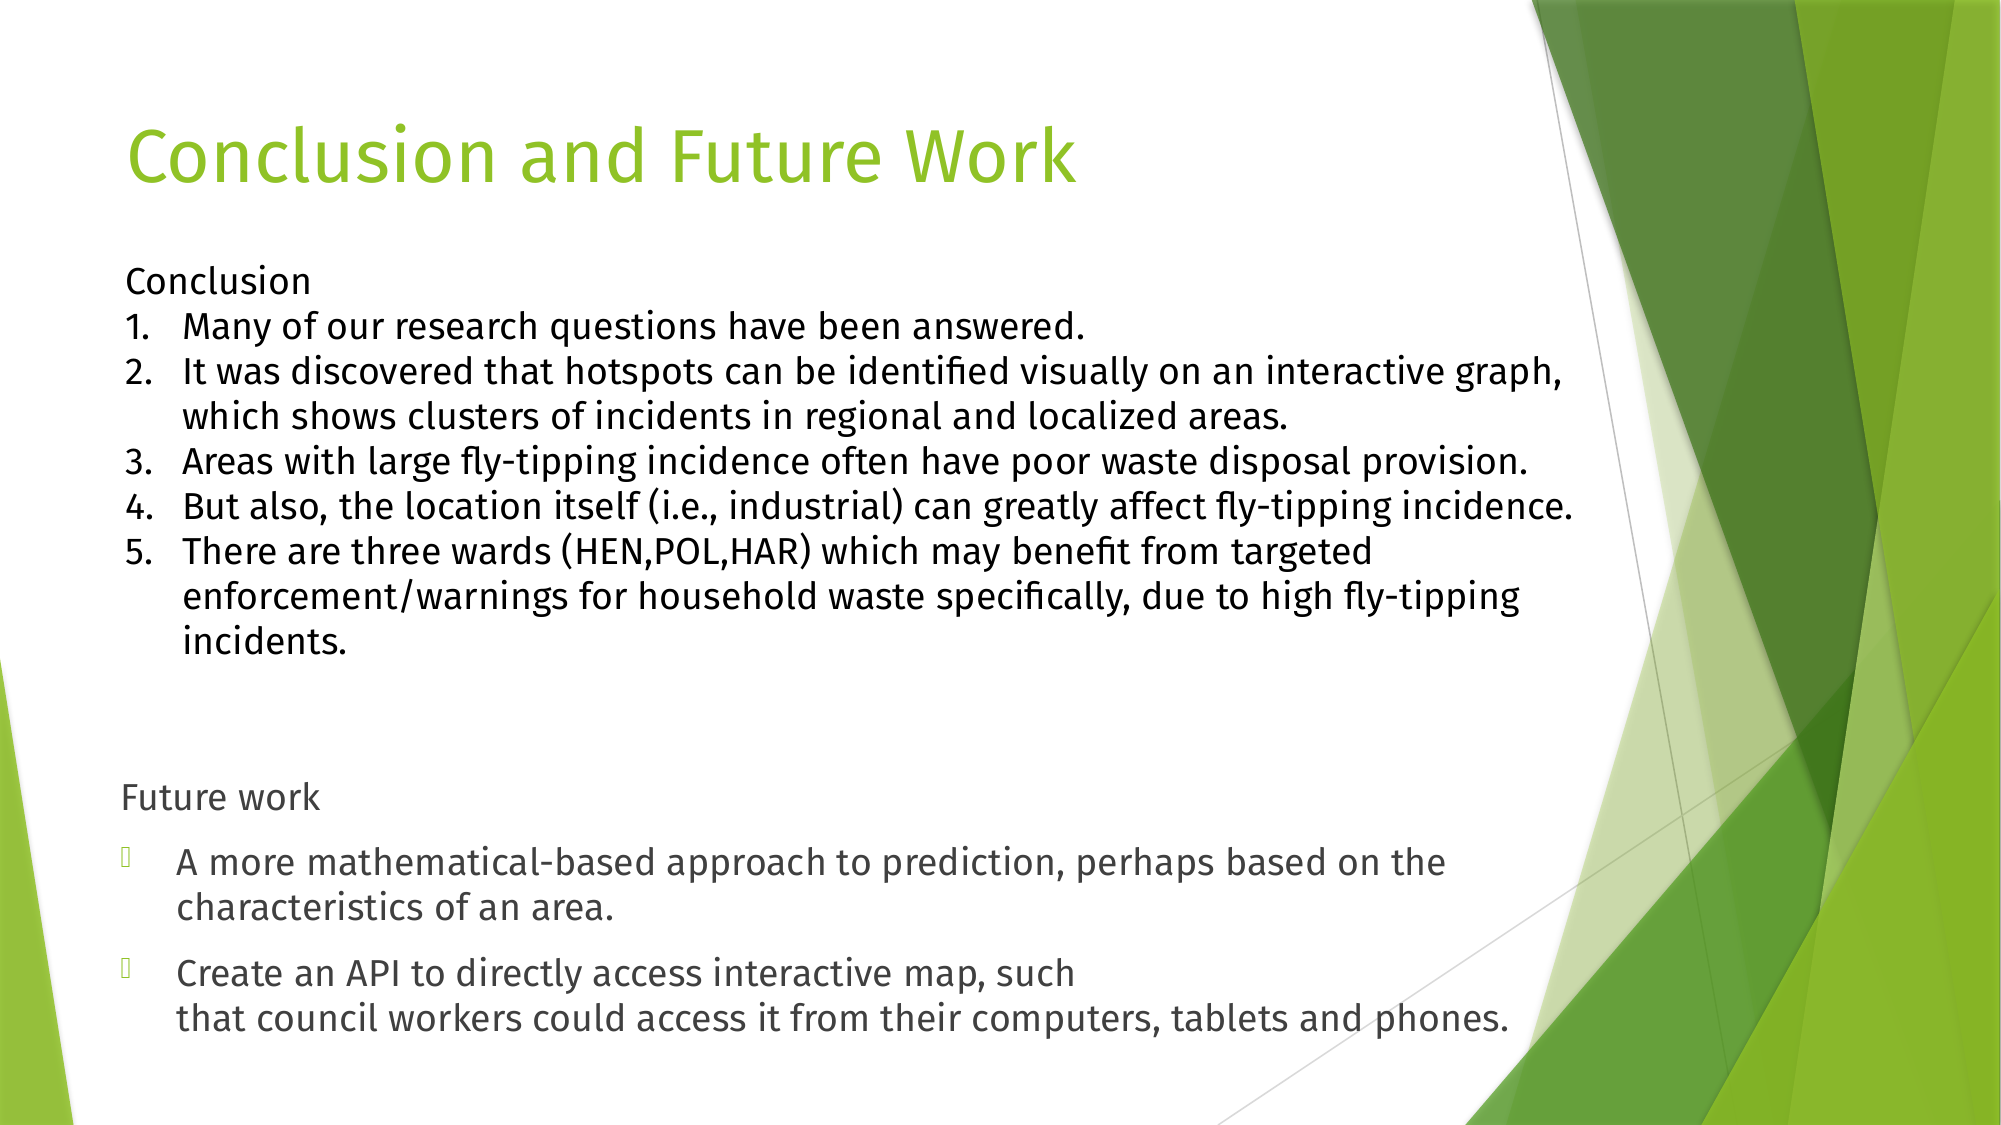

# Conclusion and Future Work
Conclusion
Many of our research questions have been answered.
It was discovered that hotspots can be identified visually on an interactive graph, which shows clusters of incidents in regional and localized areas.
Areas with large fly-tipping incidence often have poor waste disposal provision.
But also, the location itself (i.e., industrial) can greatly affect fly-tipping incidence.
There are three wards (HEN,POL,HAR) which may benefit from targeted enforcement/warnings for household waste specifically, due to high fly-tipping incidents.

Future work
A more mathematical-based approach to prediction, perhaps based on the characteristics of an area.
Create an API to directly access interactive map, such that council workers could access it from their computers, tablets and phones.